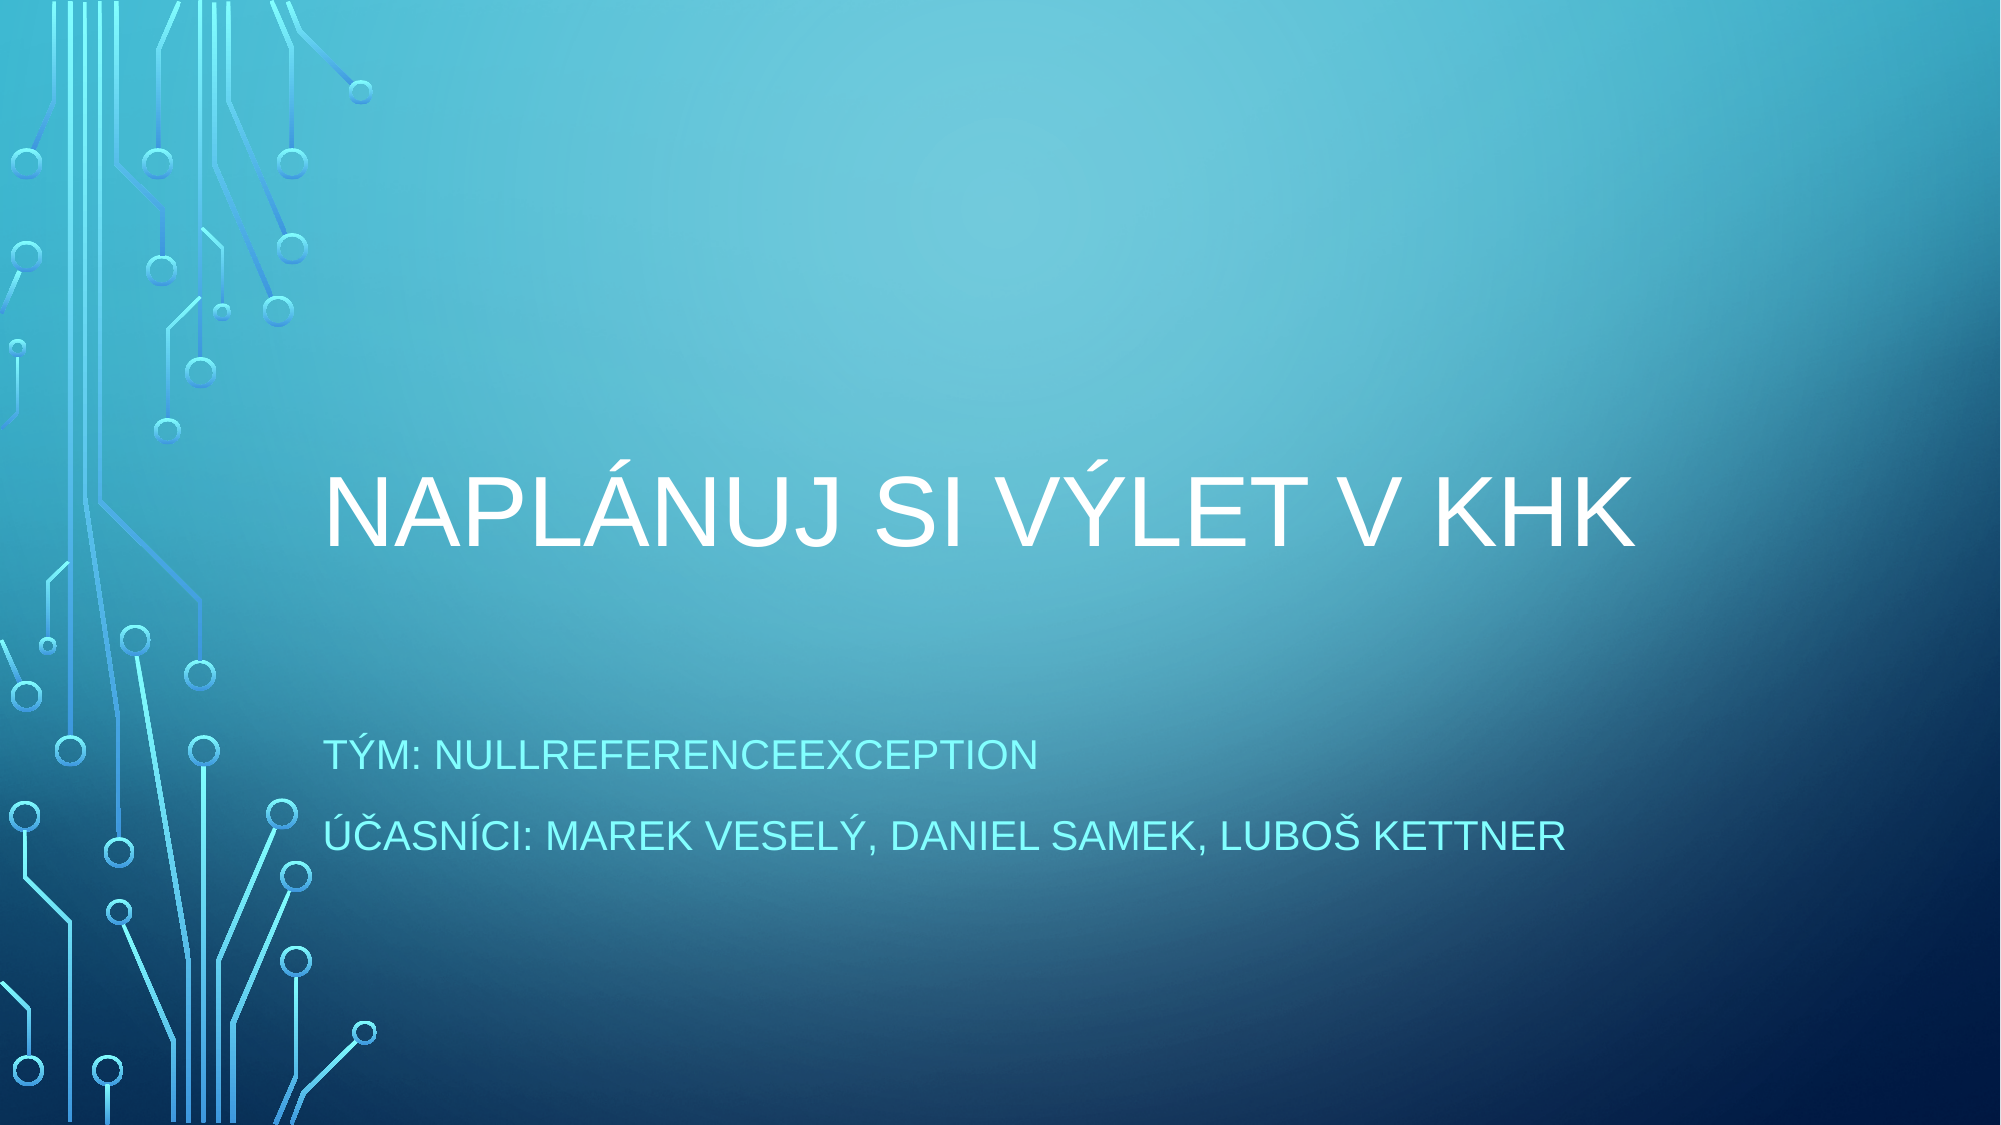

# Naplánuj si výlet v KHK
Tým: NUllReferenceException
Účasníci: Marek Veselý, Daniel Samek, Luboš Kettner